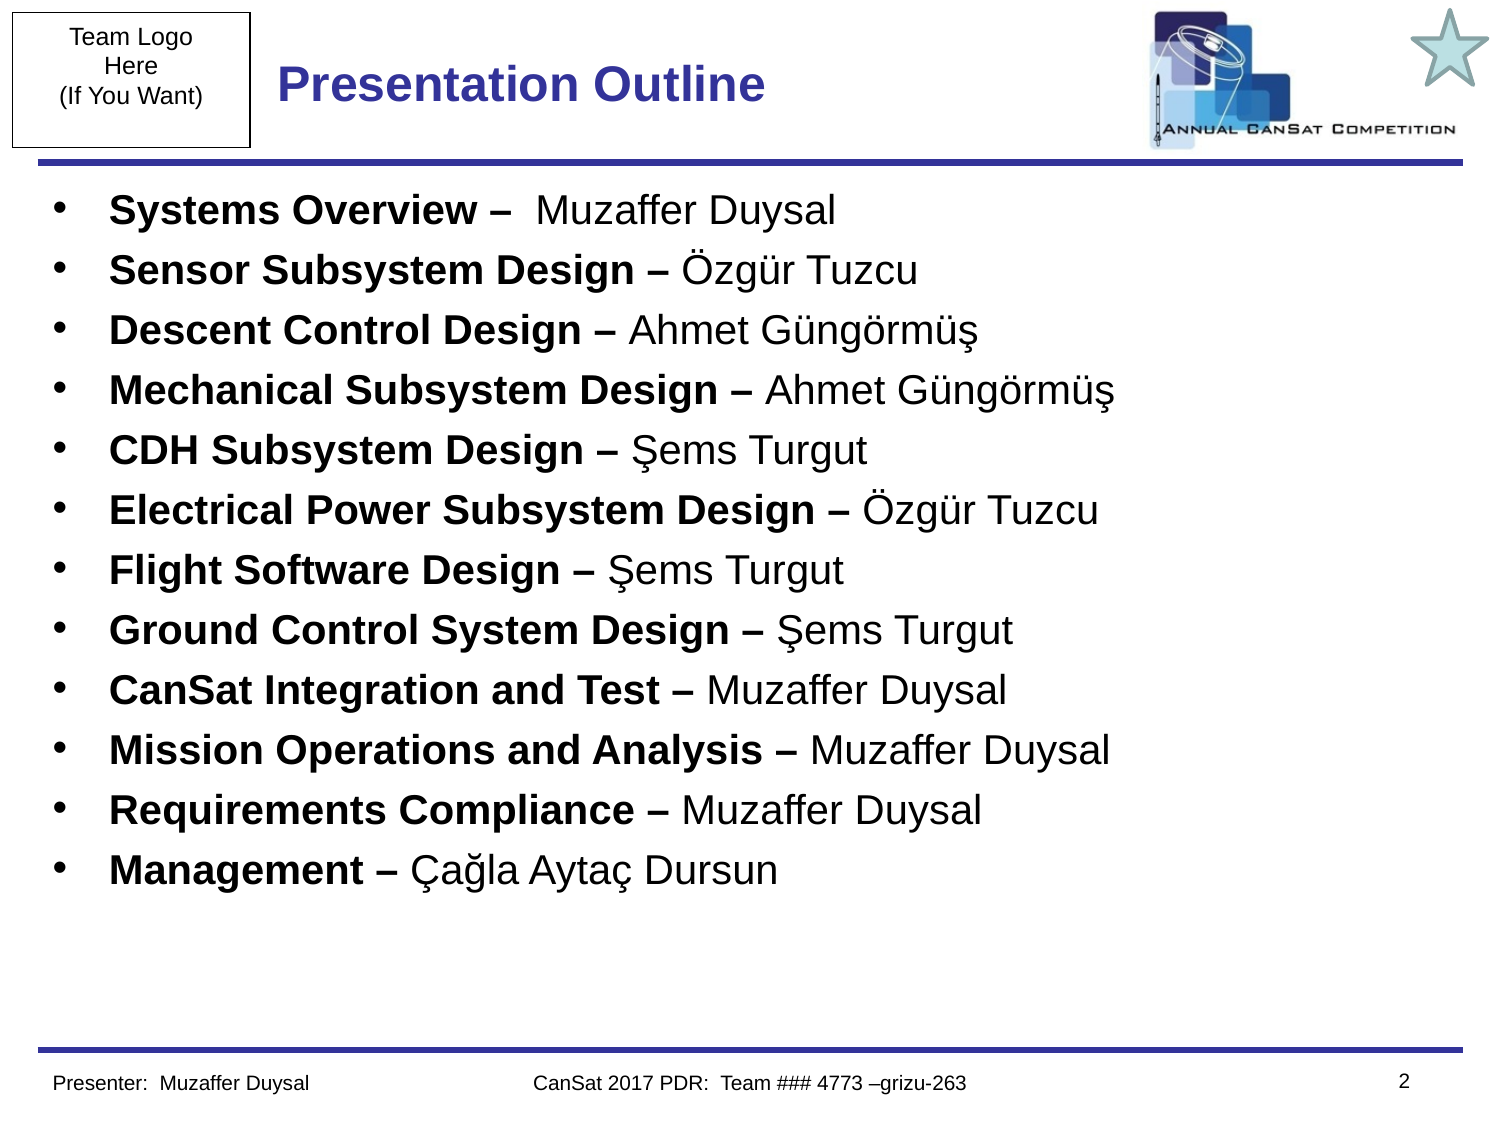

# Presentation Outline
Systems Overview –  Muzaffer Duysal
Sensor Subsystem Design – Özgür Tuzcu
Descent Control Design – Ahmet Güngörmüş
Mechanical Subsystem Design – Ahmet Güngörmüş
CDH Subsystem Design – Şems Turgut
Electrical Power Subsystem Design – Özgür Tuzcu
Flight Software Design – Şems Turgut
Ground Control System Design – Şems Turgut
CanSat Integration and Test – Muzaffer Duysal
Mission Operations and Analysis – Muzaffer Duysal
Requirements Compliance – Muzaffer Duysal
Management – Çağla Aytaç Dursun
2
Presenter:  Muzaffer Duysal
CanSat 2017 PDR:  Team ### 4773 –grizu-263